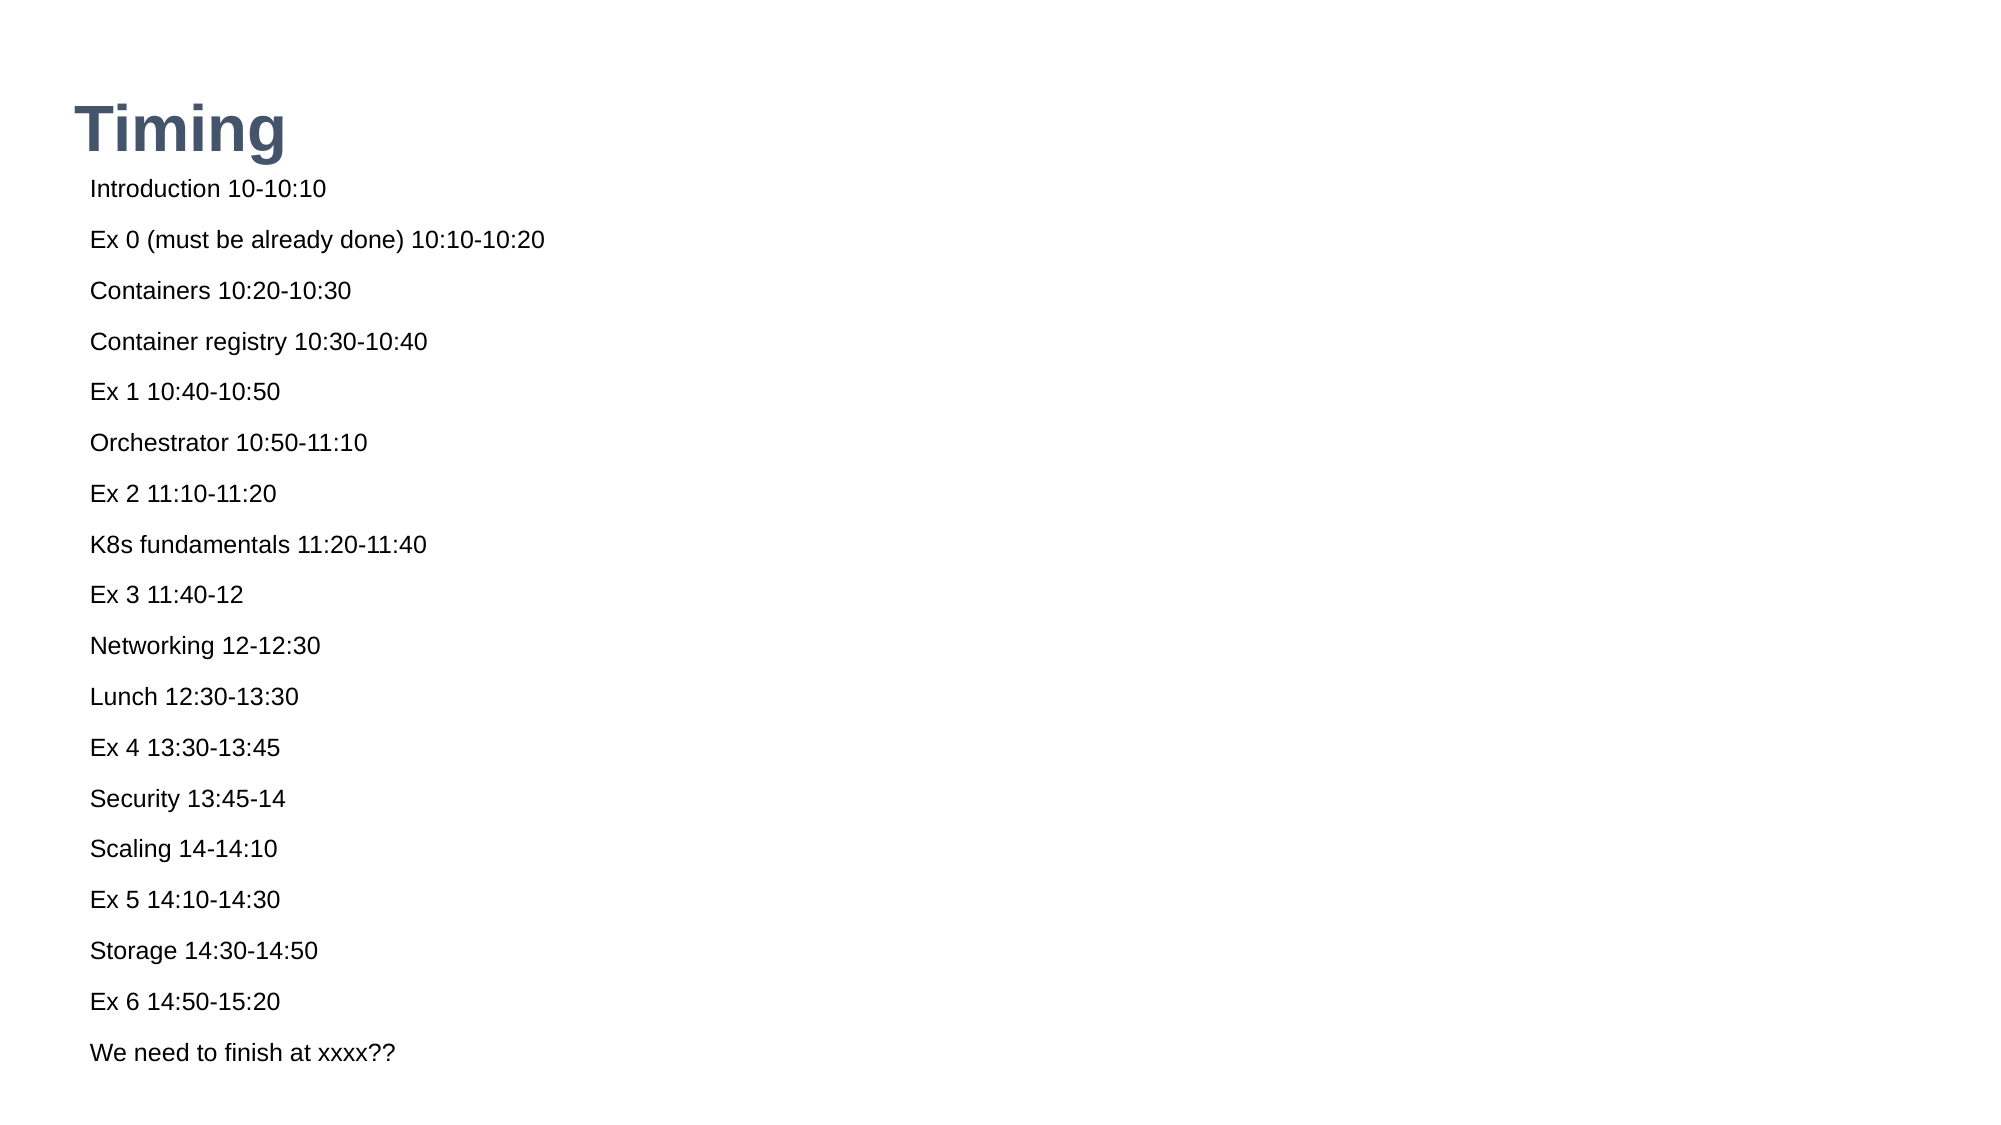

# Timing
Introduction 10-10:10
Ex 0 (must be already done) 10:10-10:20
Containers 10:20-10:30
Container registry 10:30-10:40
Ex 1 10:40-10:50
Orchestrator 10:50-11:10
Ex 2 11:10-11:20
K8s fundamentals 11:20-11:40
Ex 3 11:40-12
Networking 12-12:30
Lunch 12:30-13:30
Ex 4 13:30-13:45
Security 13:45-14
Scaling 14-14:10
Ex 5 14:10-14:30
Storage 14:30-14:50
Ex 6 14:50-15:20
We need to finish at xxxx??